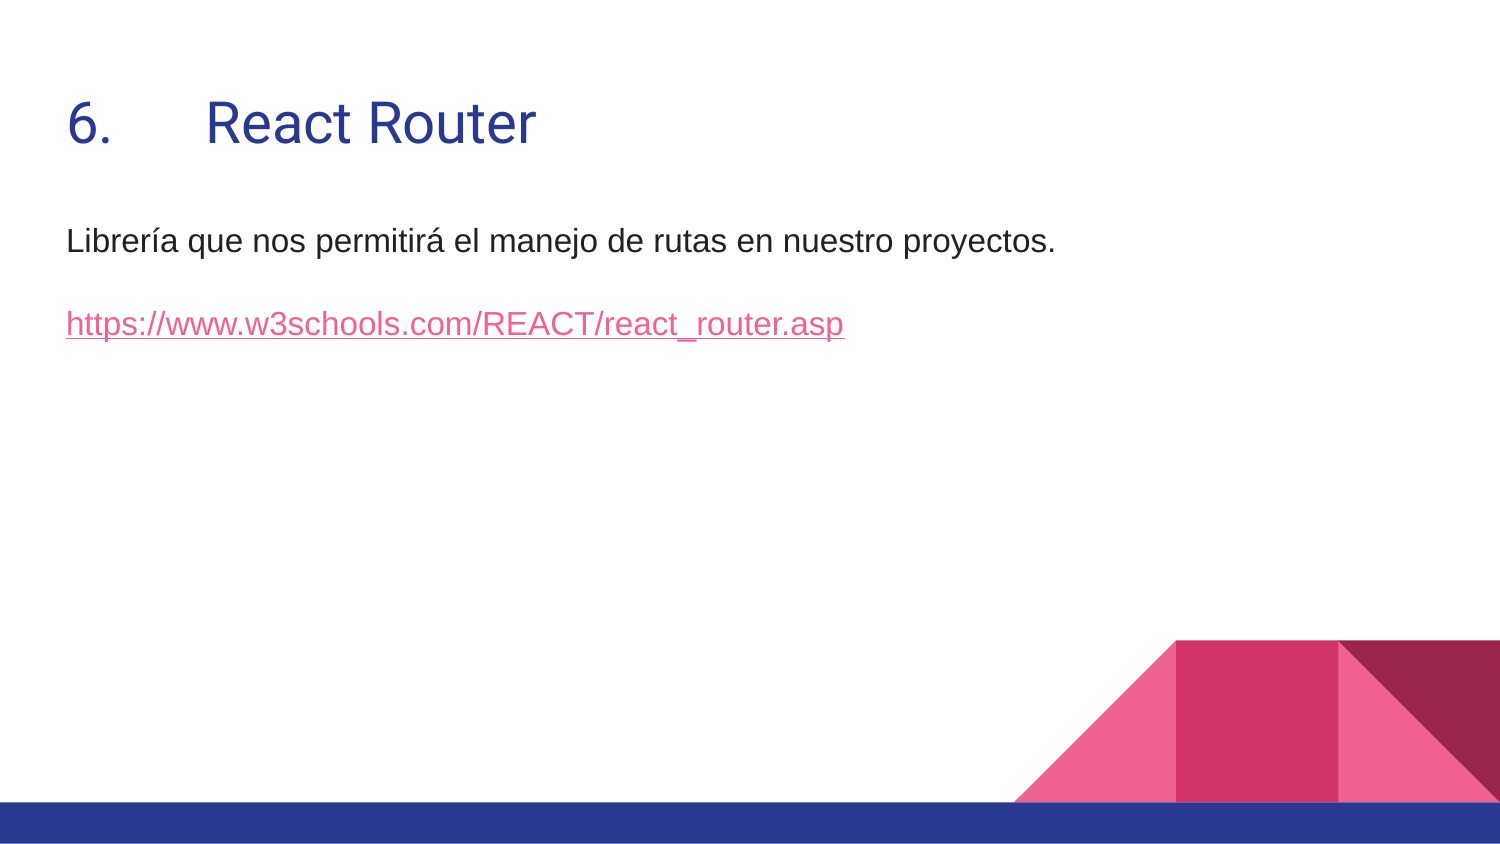

# 6.	React Router
Librería que nos permitirá el manejo de rutas en nuestro proyectos.

https://www.w3schools.com/REACT/react_router.asp